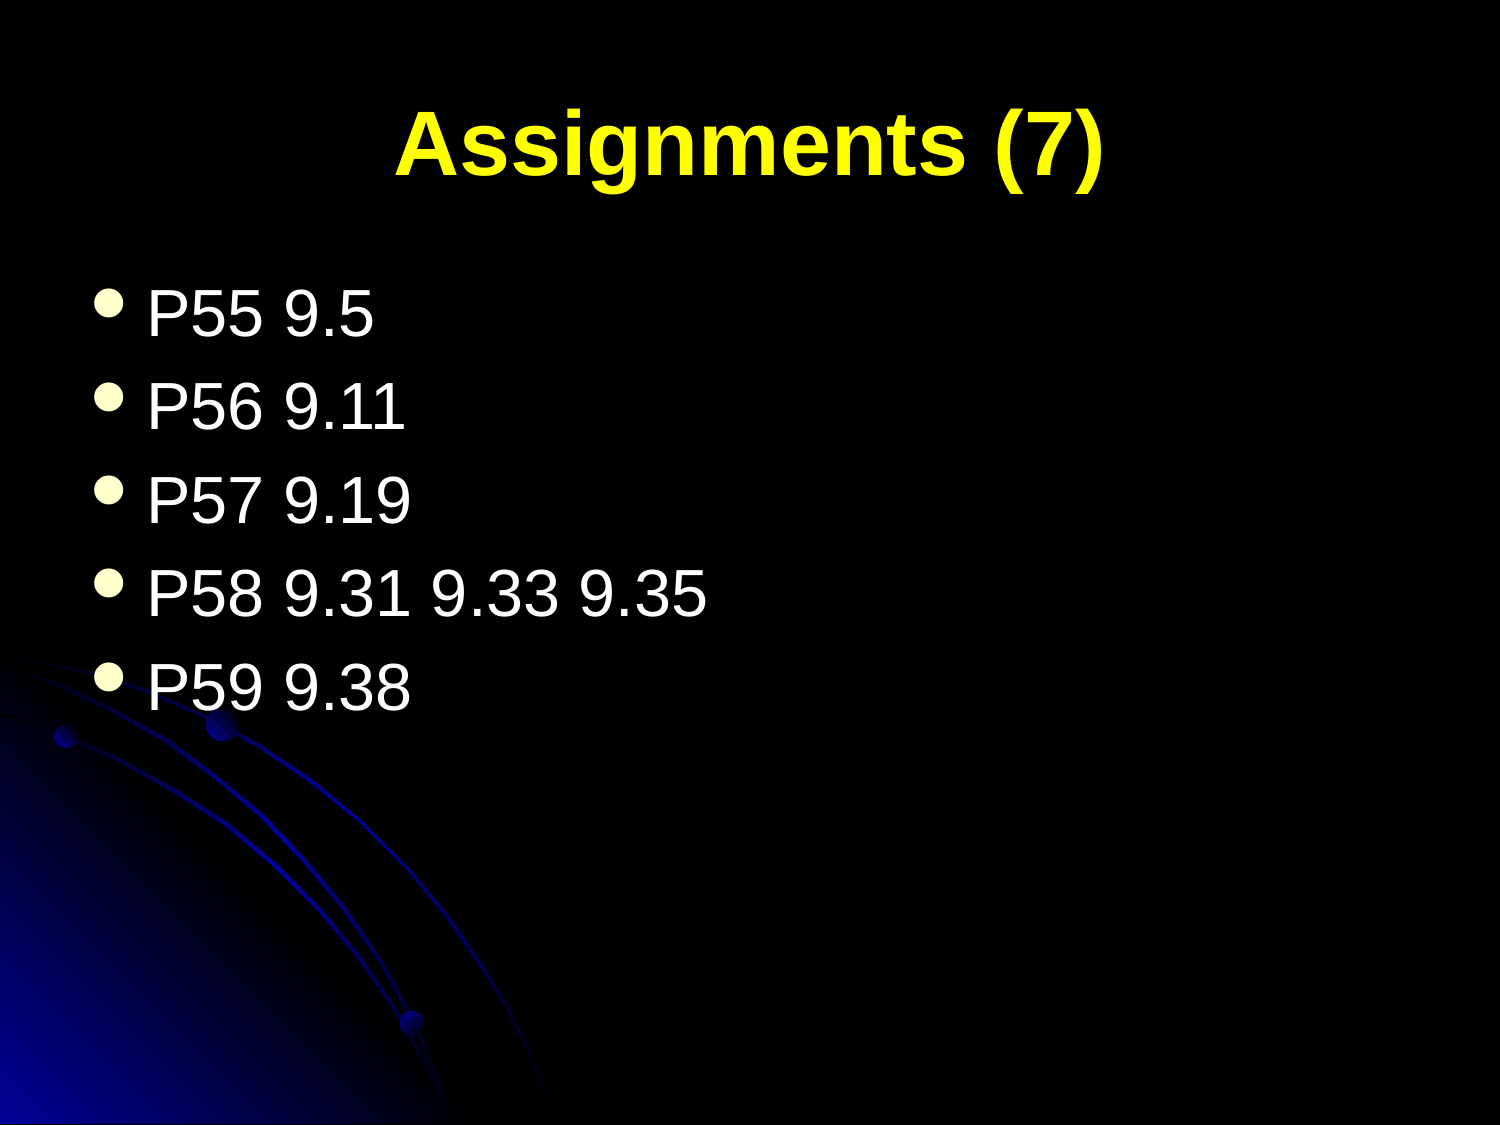

# Assignments (7)
P55 9.5
P56 9.11
P57 9.19
P58 9.31 9.33 9.35
P59 9.38